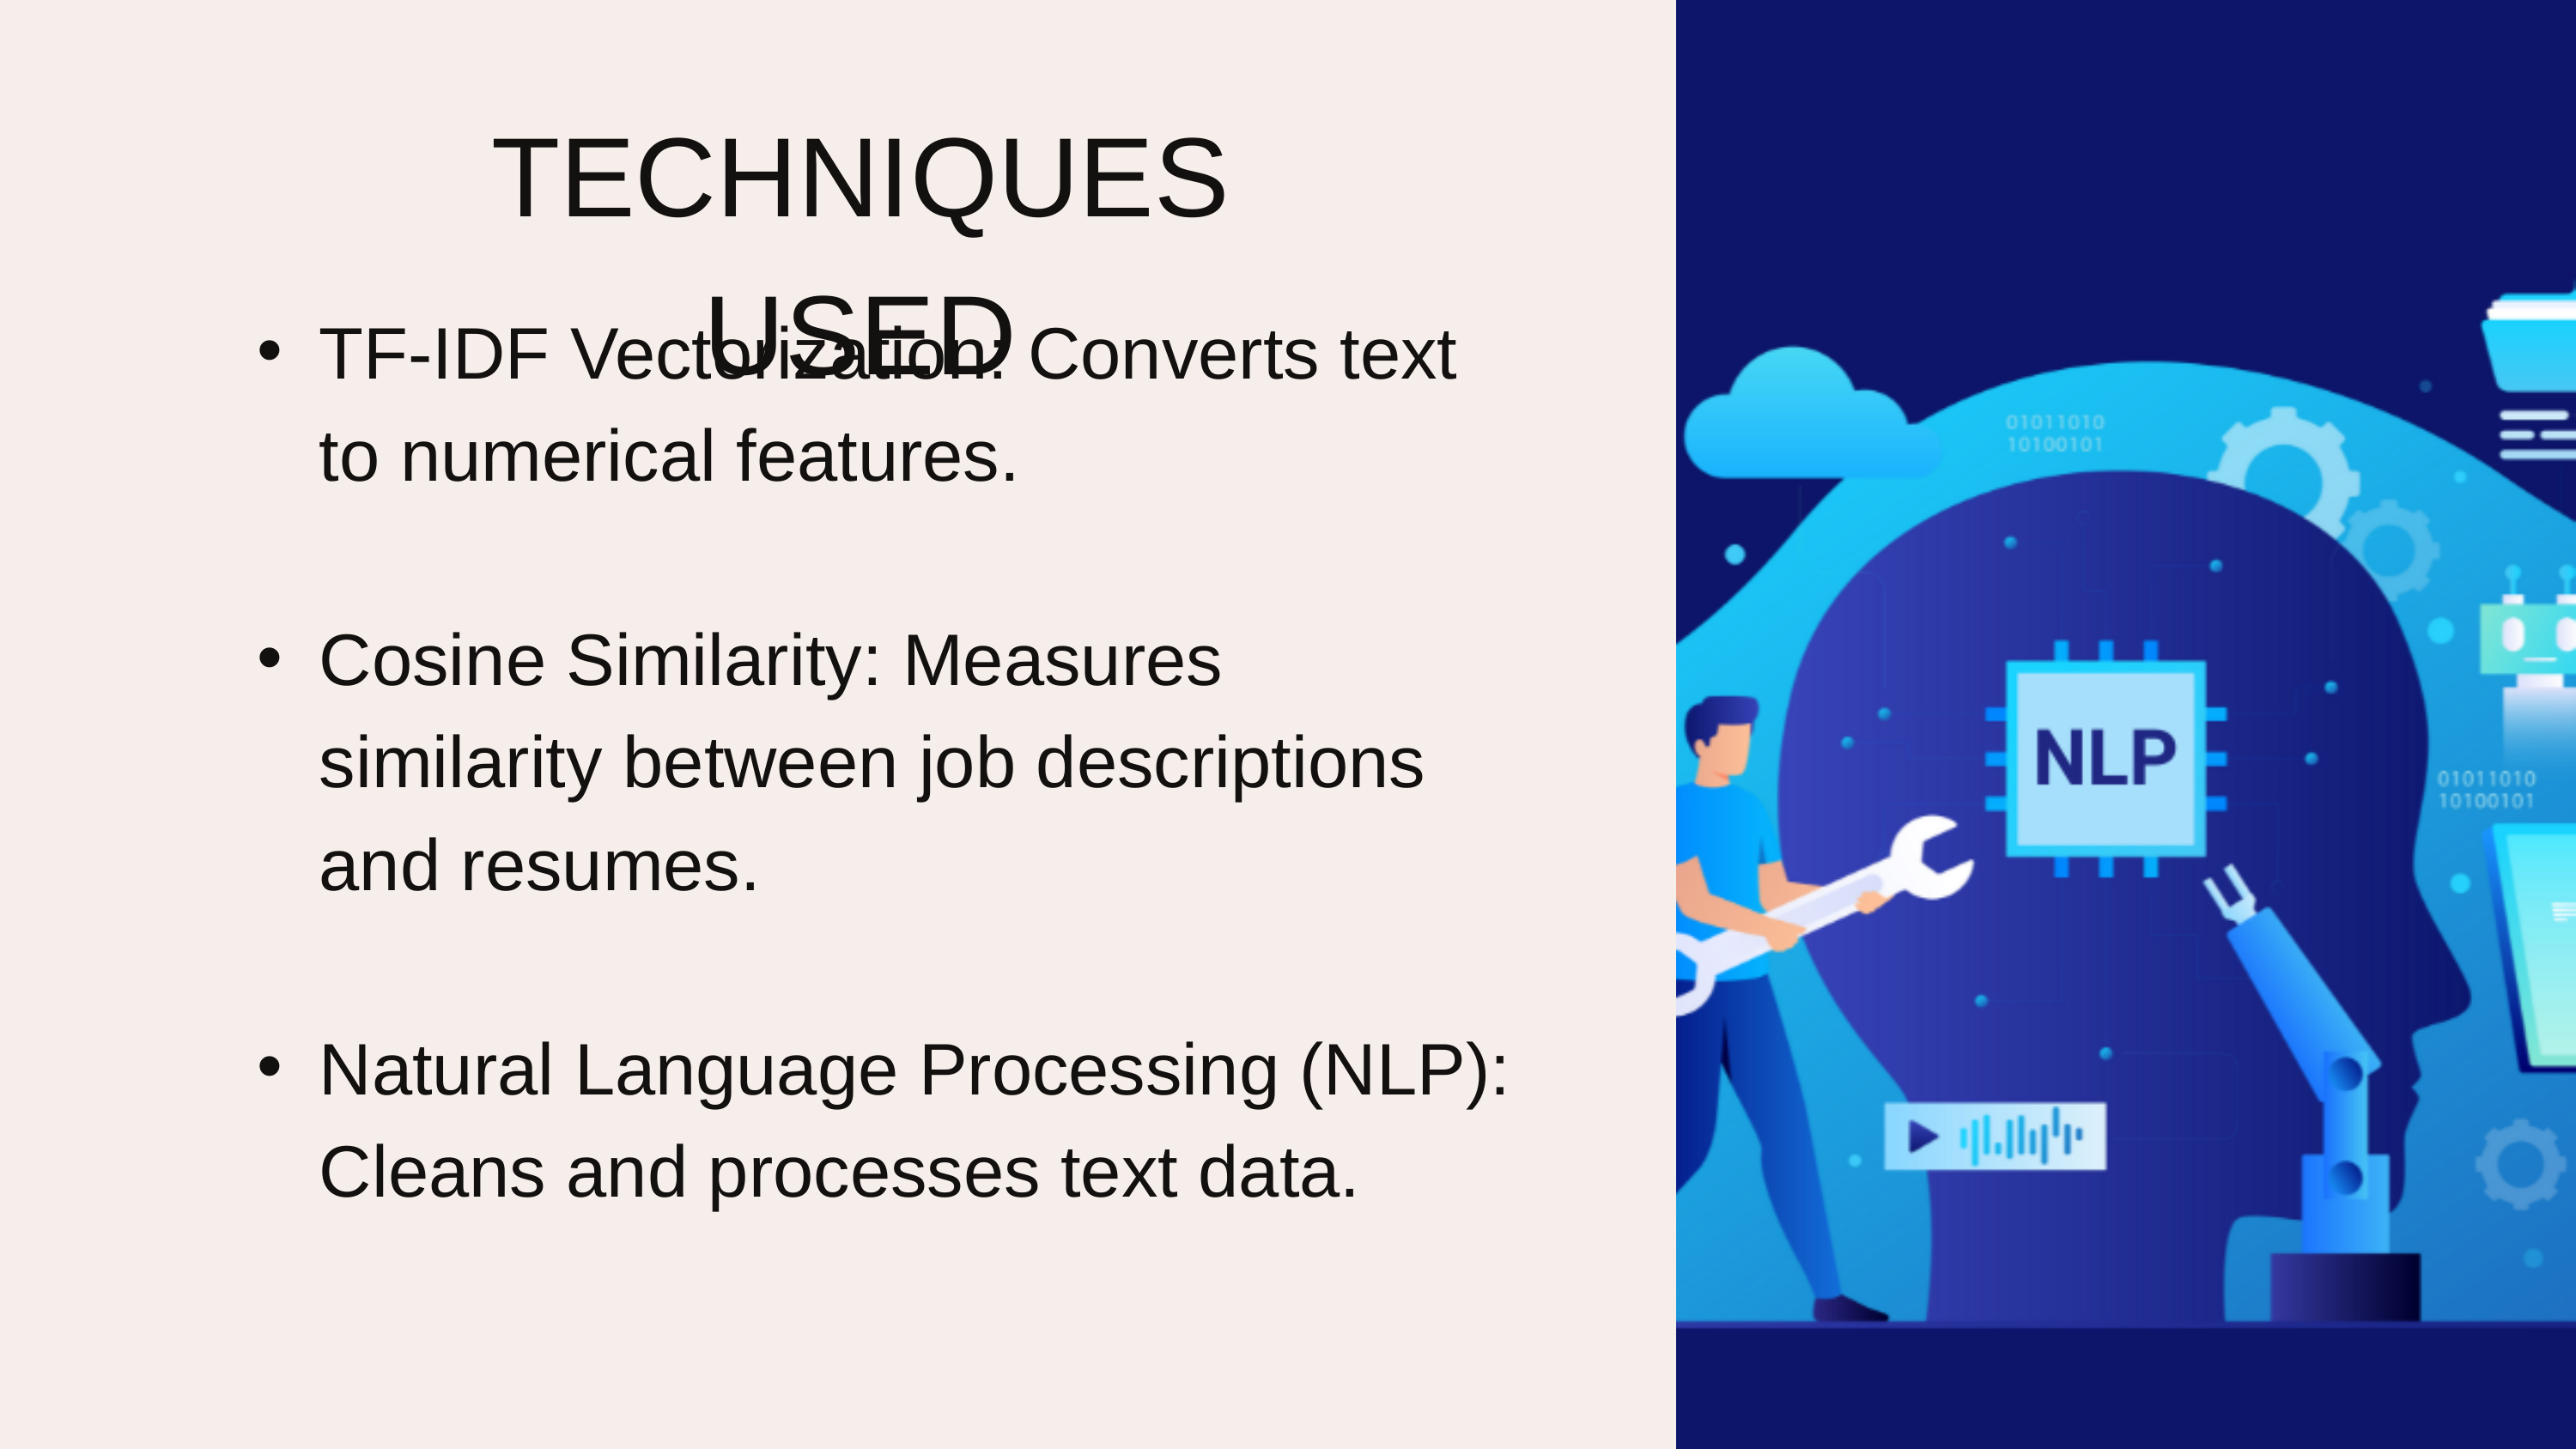

TECHNIQUES USED
TF-IDF Vectorization: Converts text to numerical features.

Cosine Similarity: Measures similarity between job descriptions and resumes.

Natural Language Processing (NLP): Cleans and processes text data.